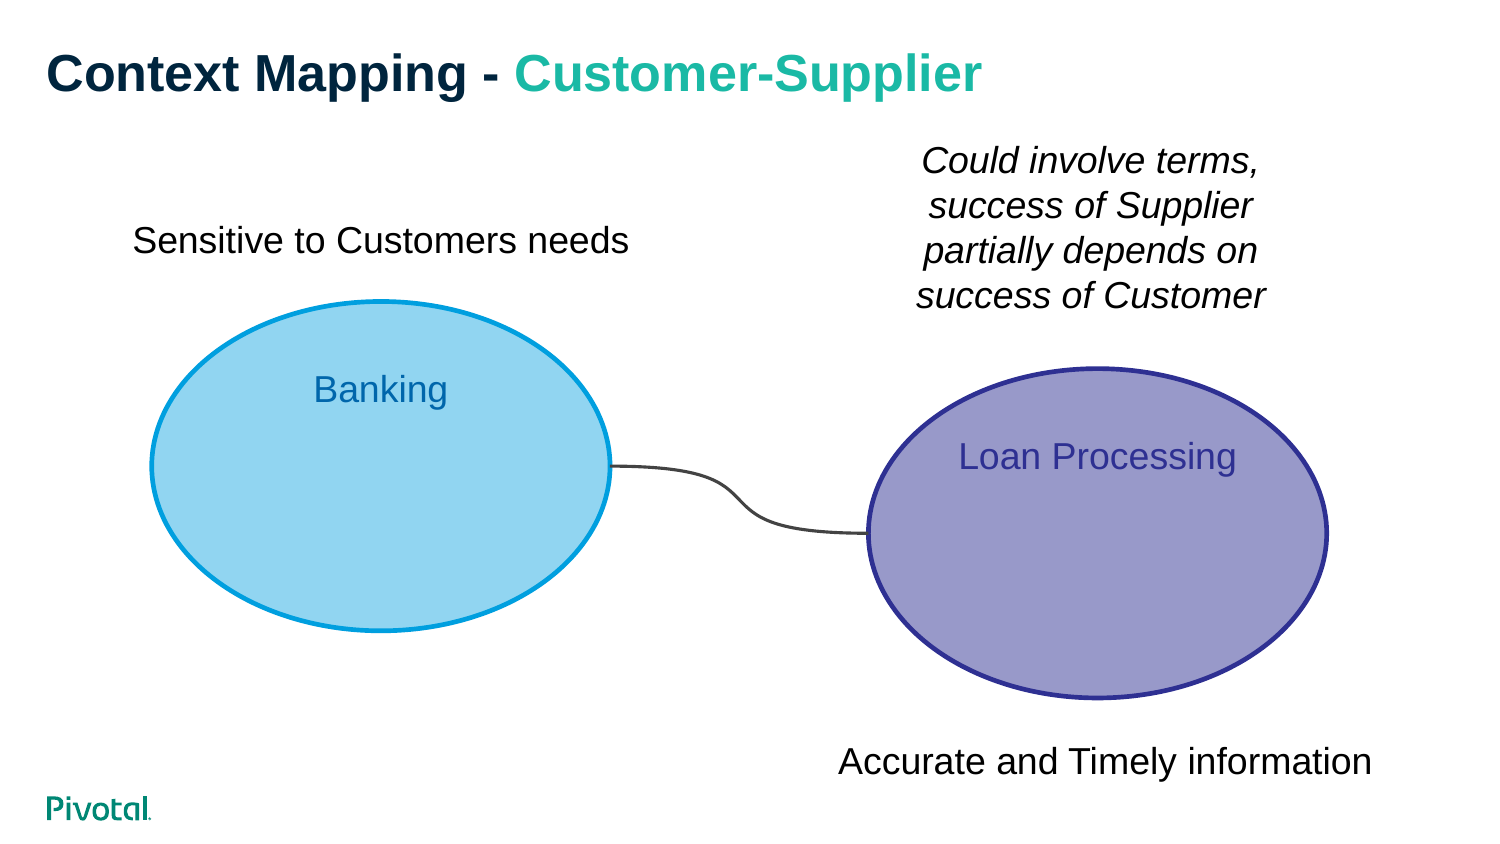

# Context Mapping - Customer-Supplier
Could involve terms, success of Supplier partially depends on success of Customer
Sensitive to Customers needs
Banking
Loan Processing
Accurate and Timely information